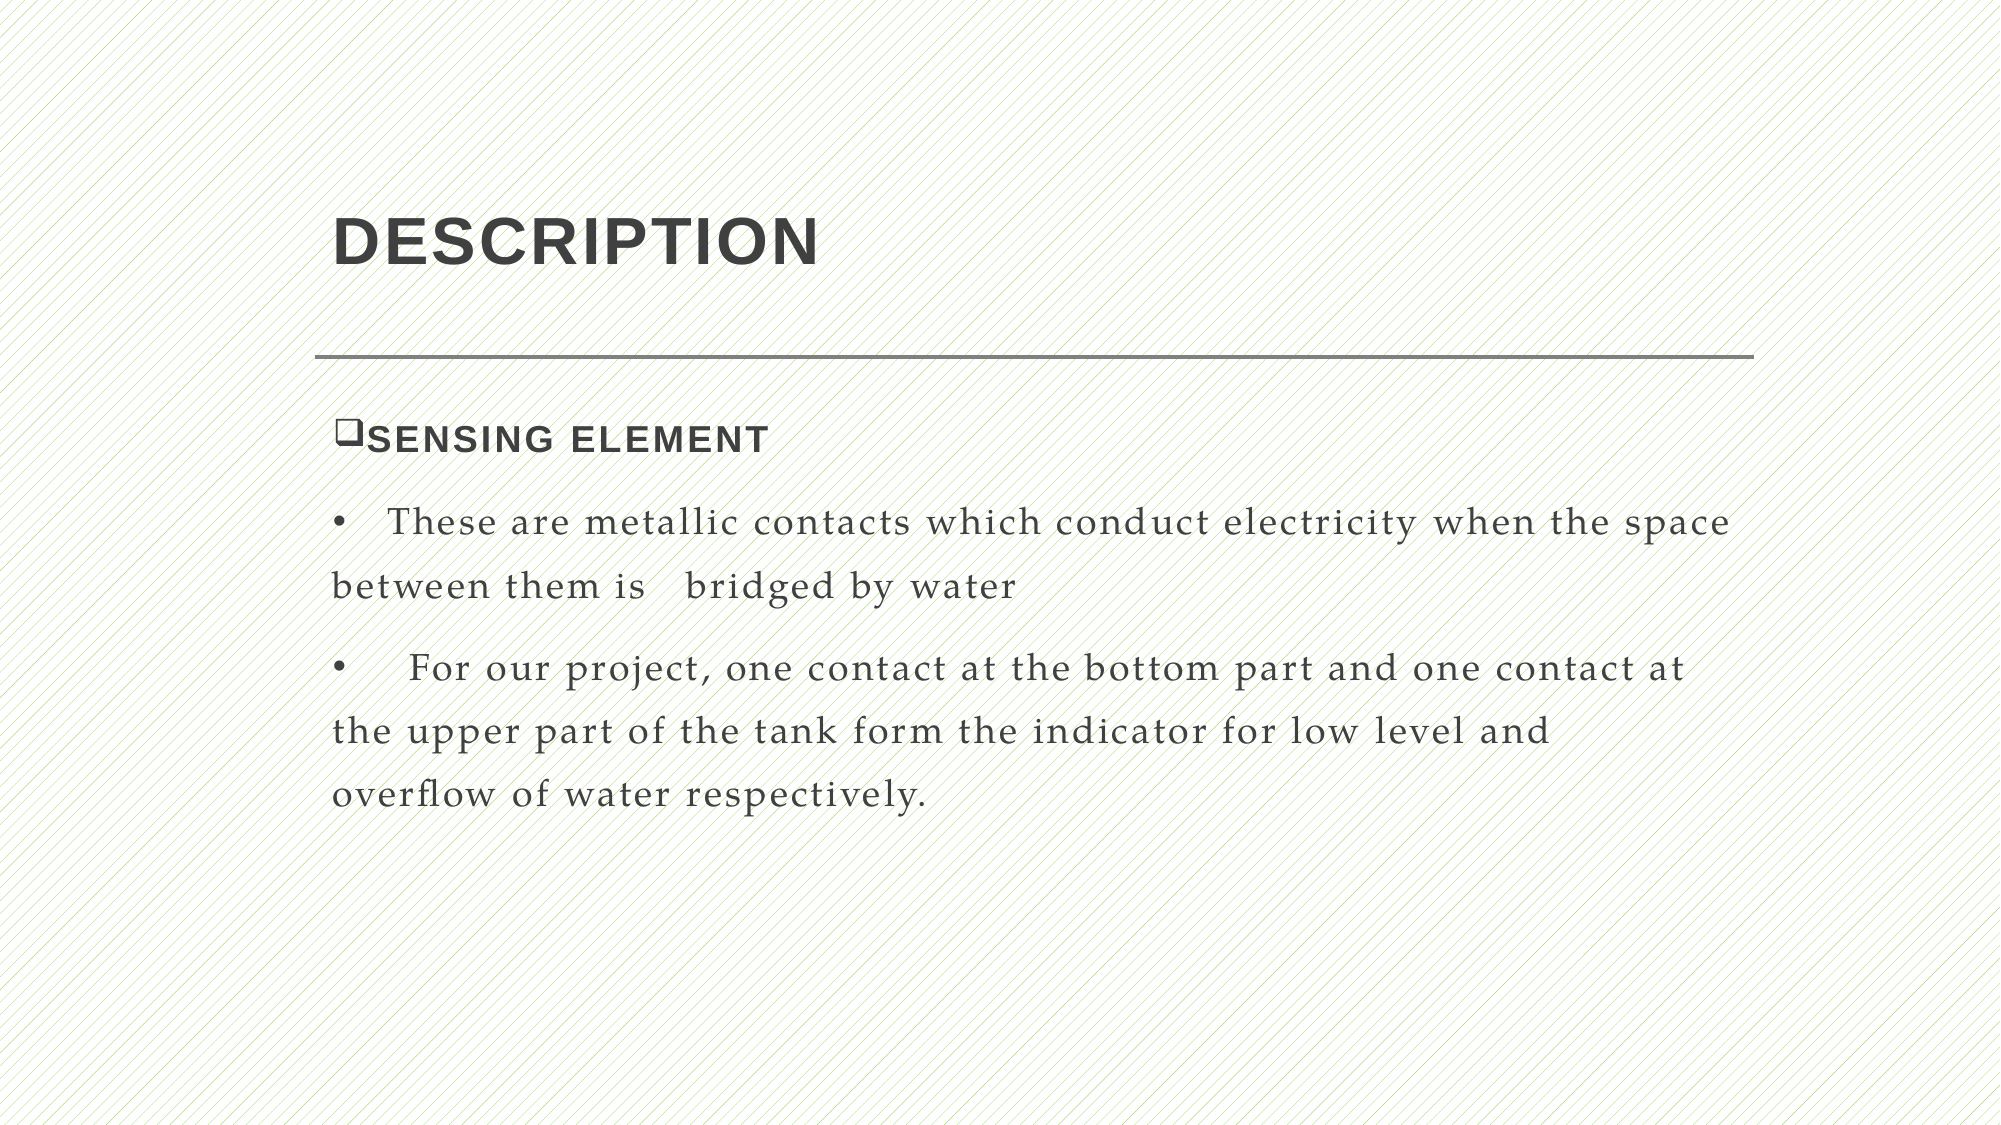

# DESCRIPTION
SENSING ELEMENT
   These are metallic contacts which conduct electricity when the space between them is   bridged by water
     For our project, one contact at the bottom part and one contact at the upper part of the tank form the indicator for low level and overflow of water respectively.